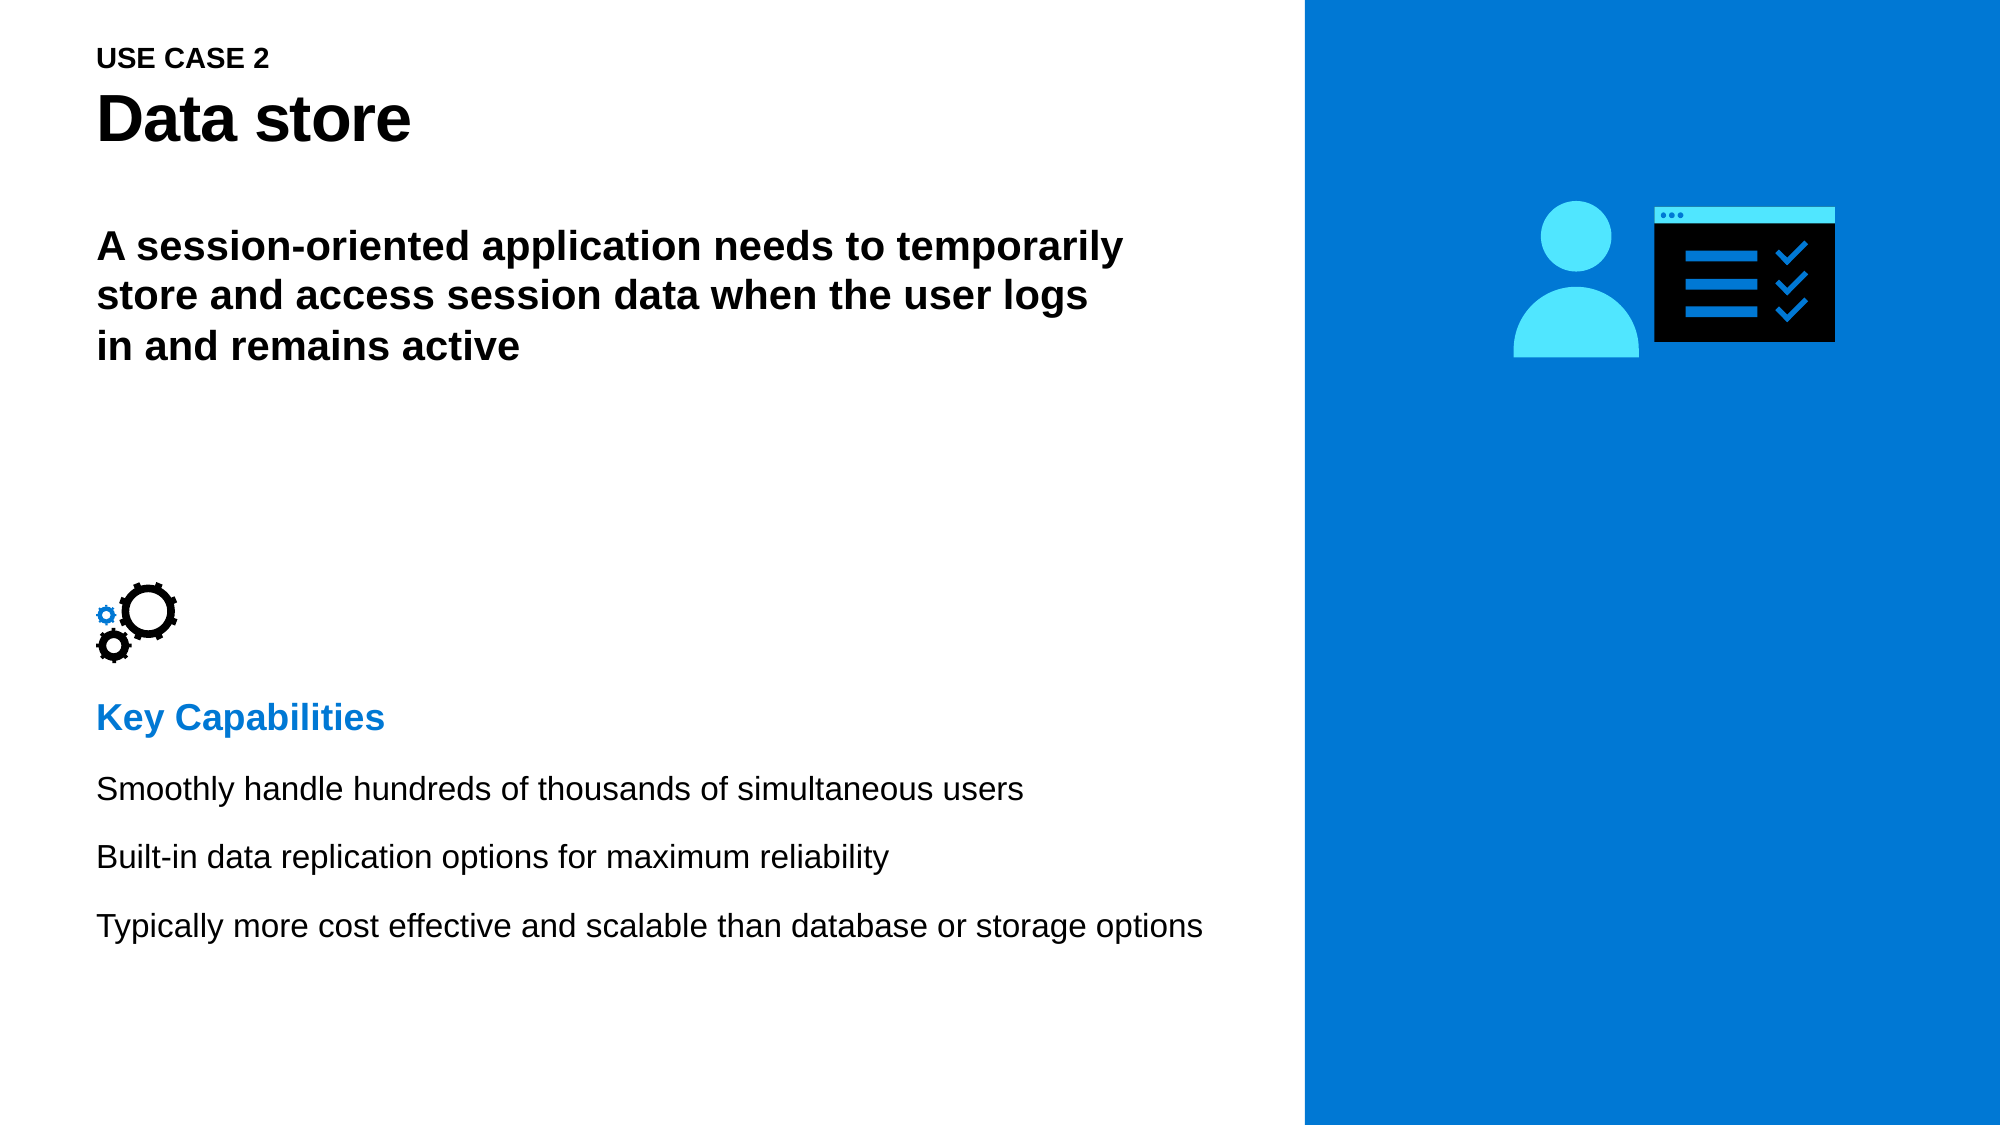

USE CASE 2
# Data store

A session-oriented application needs to temporarily store and access session data when the user logs in and remains active

Key Capabilities
Smoothly handle hundreds of thousands of simultaneous users
Built-in data replication options for maximum reliability
Typically more cost effective and scalable than database or storage options